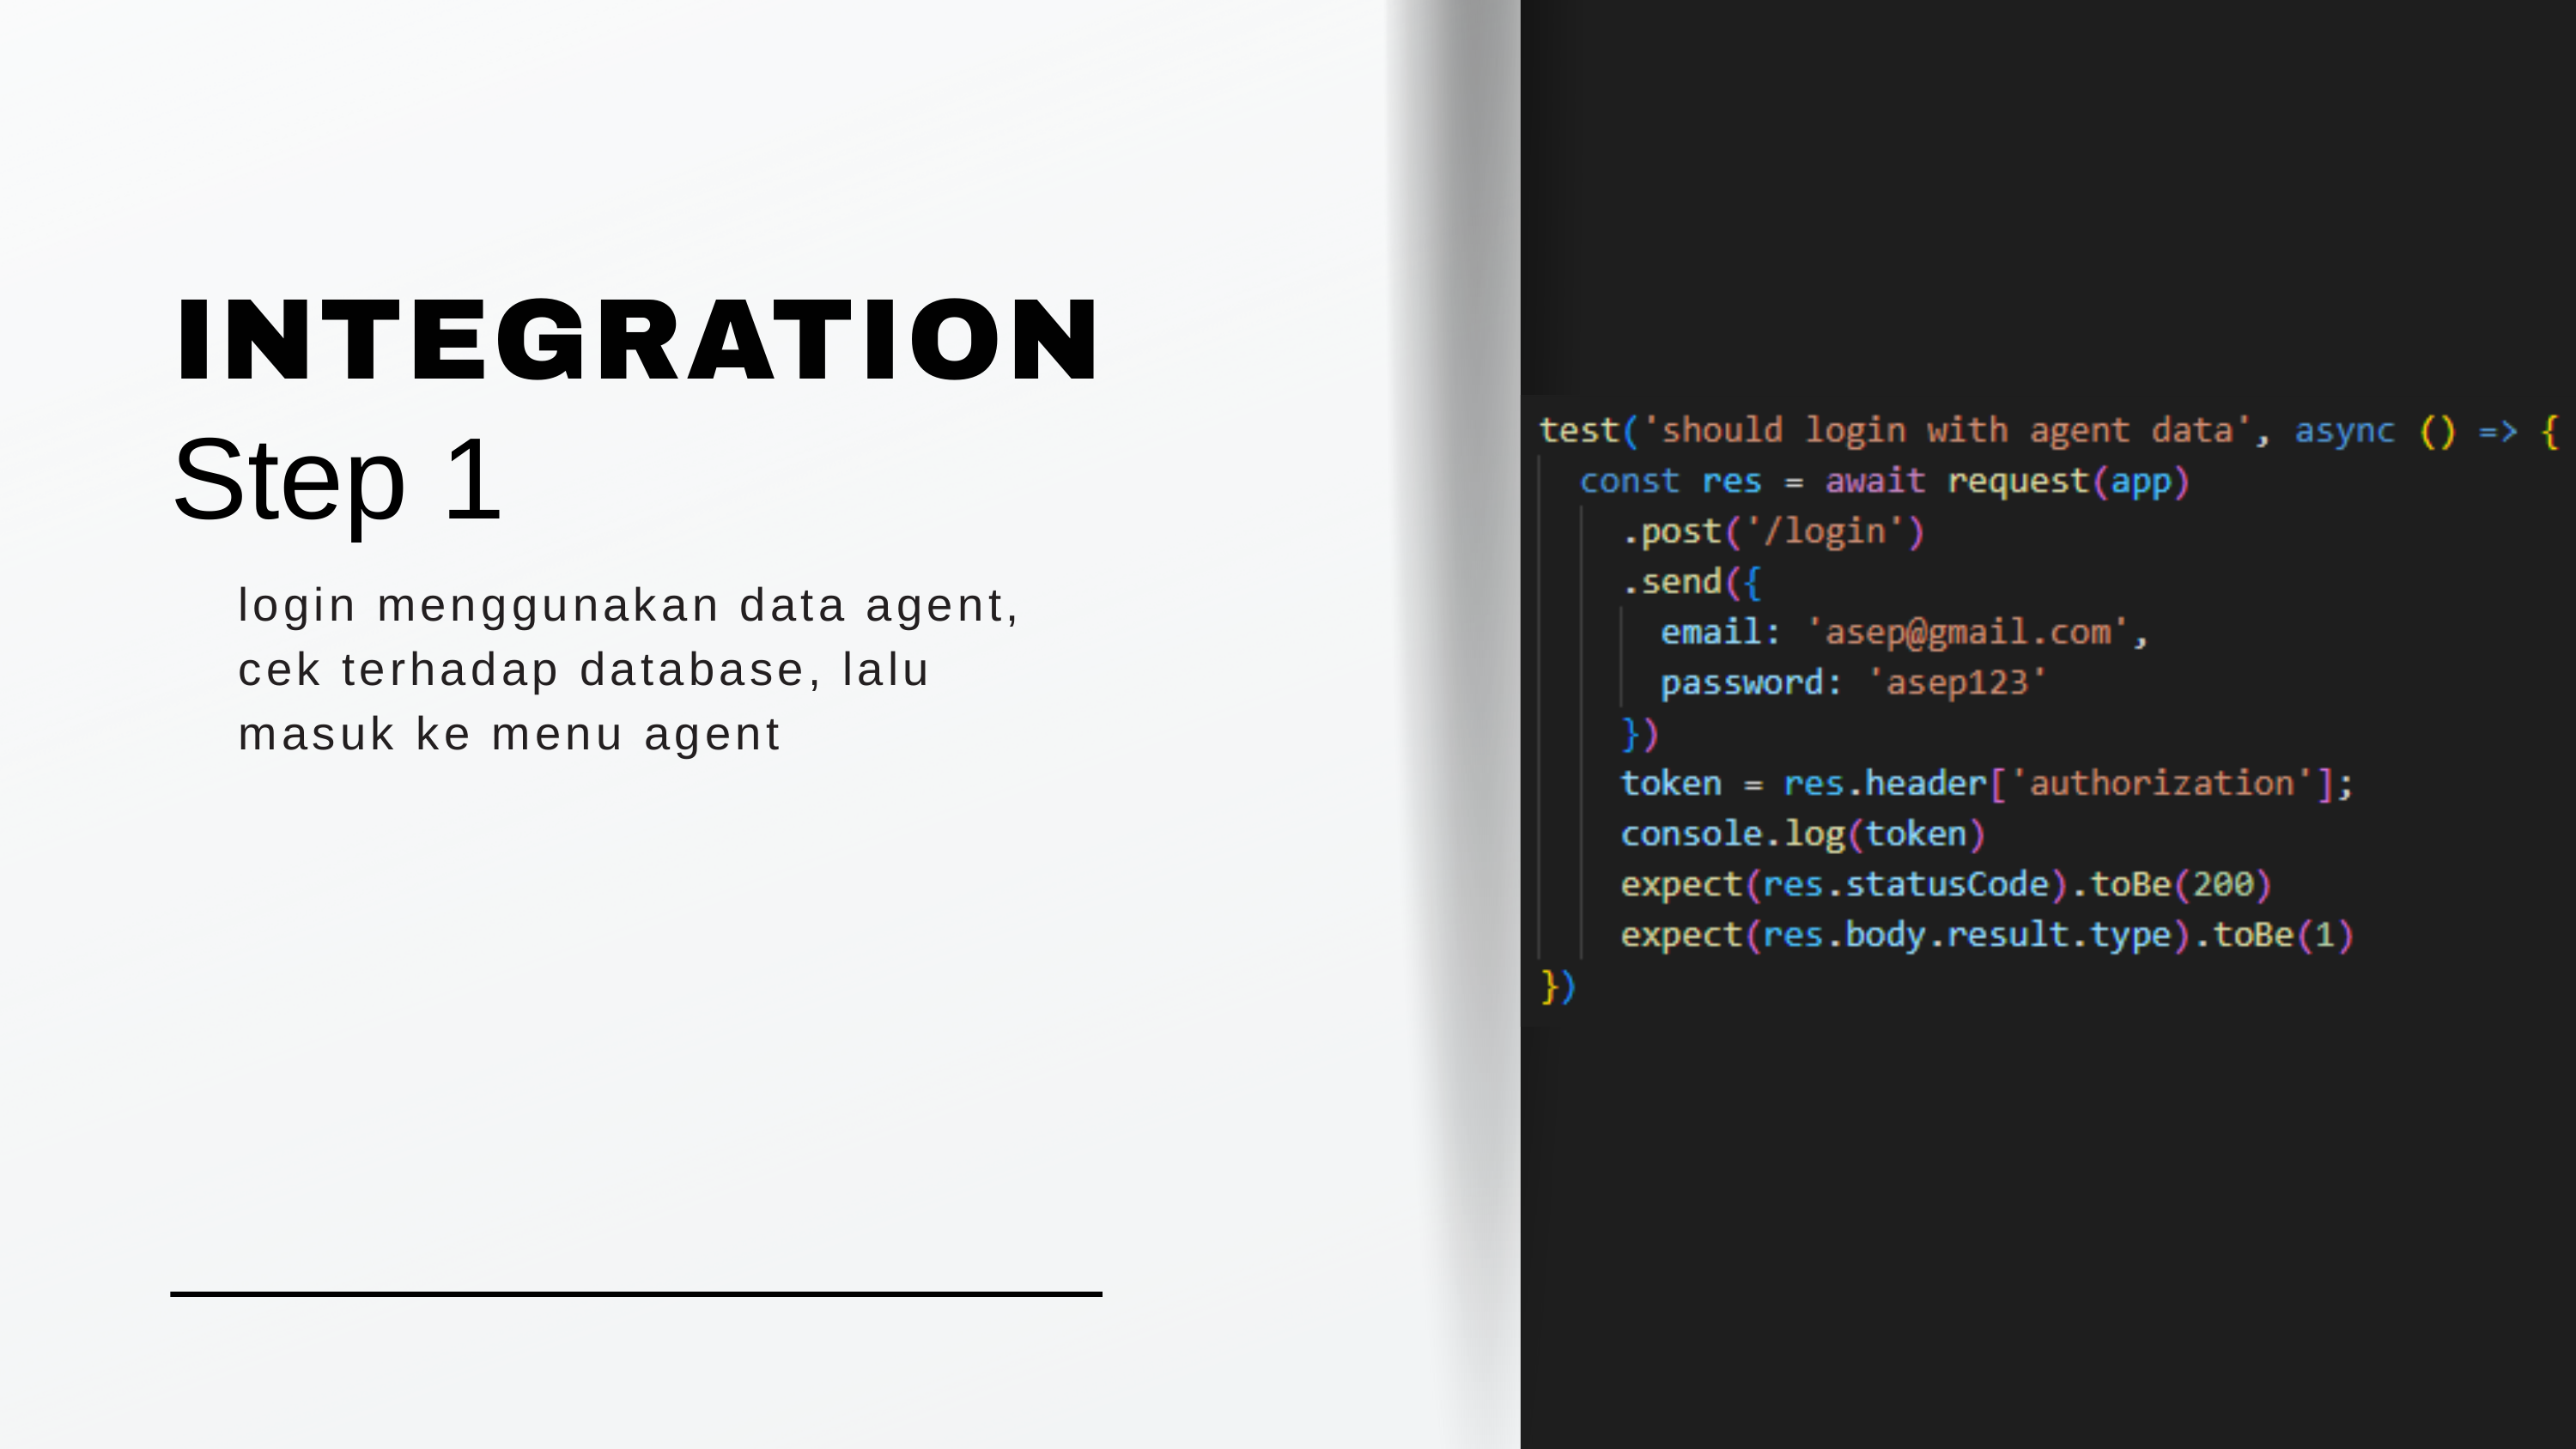

INTEGRATION
Step 1

login menggunakan data agent, cek terhadap database, lalu masuk ke menu agent